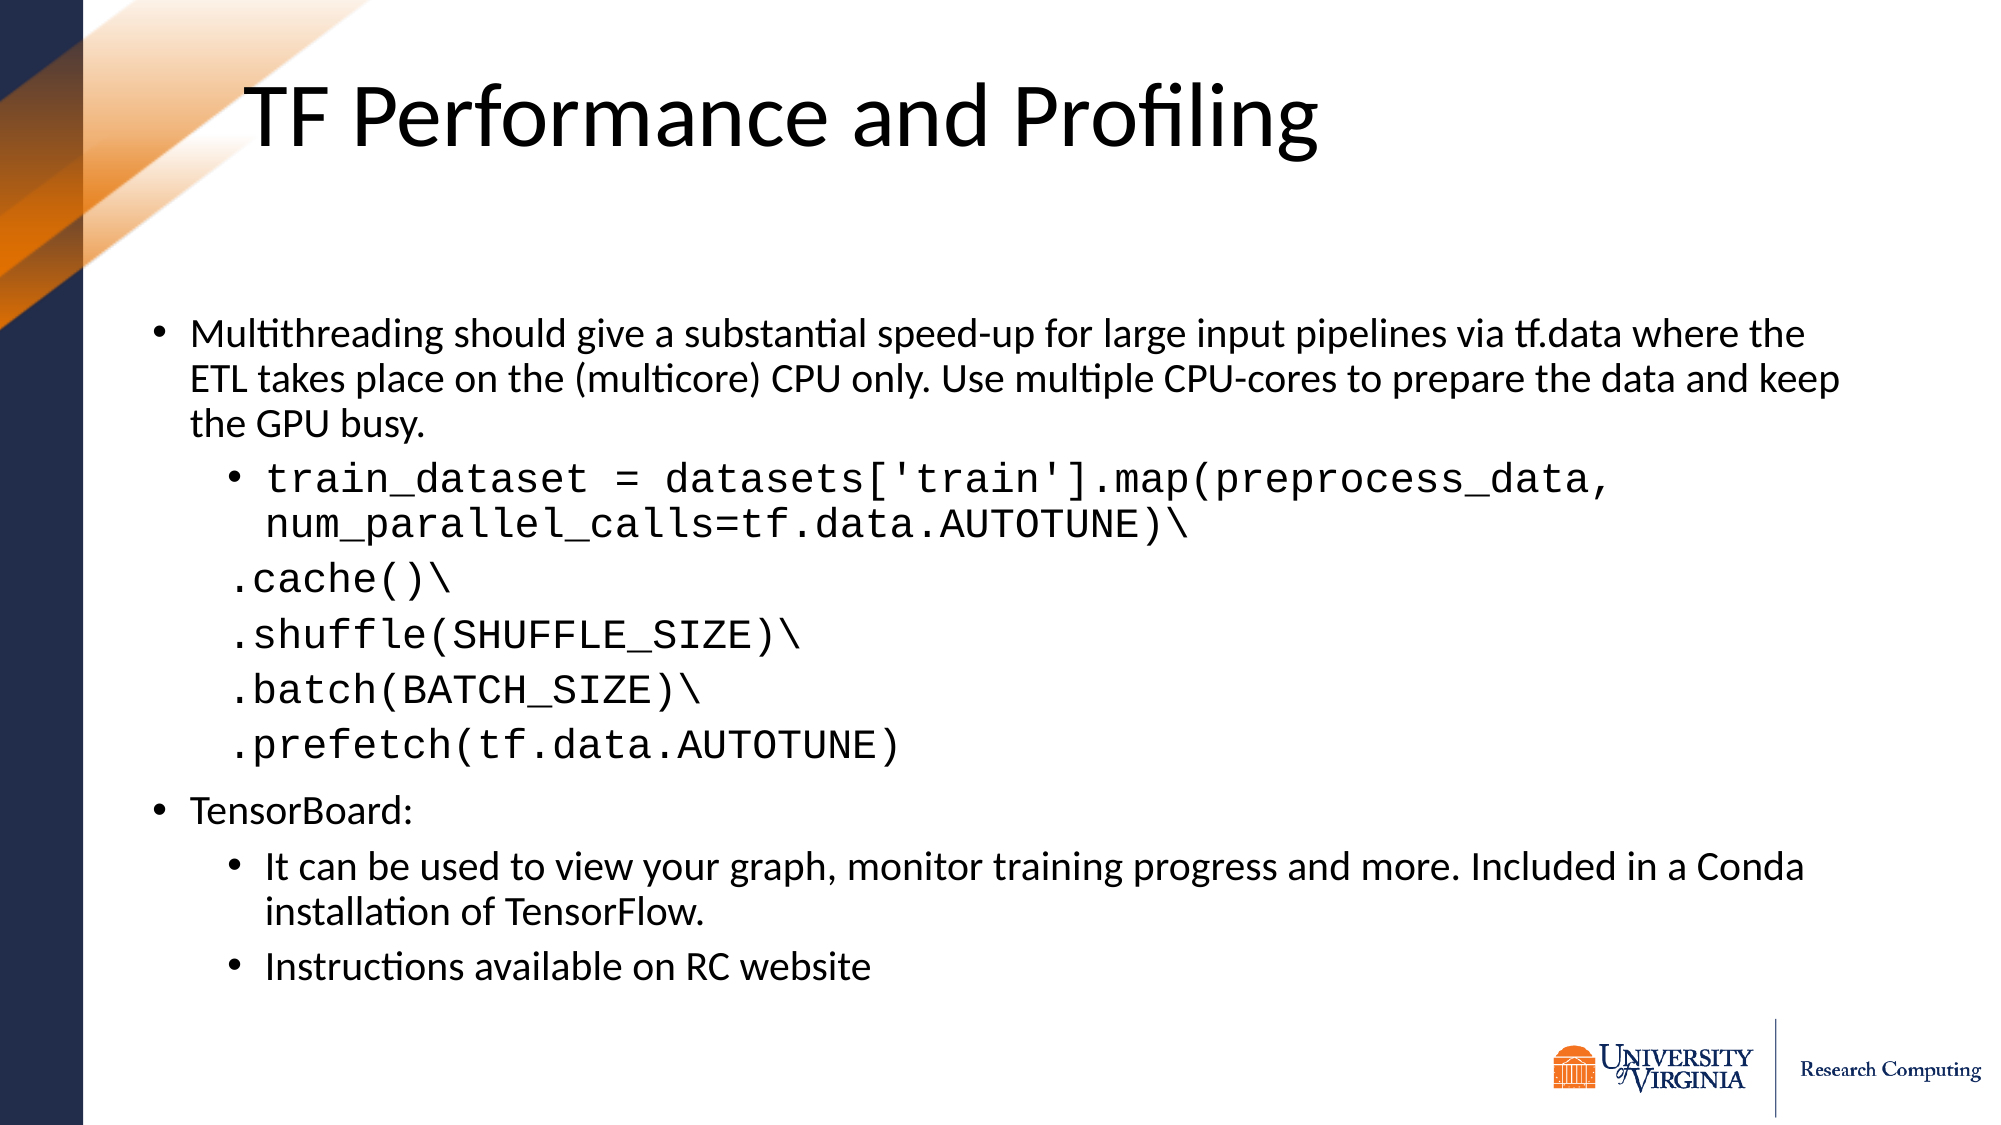

# TF Performance and Profiling
Multithreading should give a substantial speed-up for large input pipelines via tf.data where the ETL takes place on the (multicore) CPU only. Use multiple CPU-cores to prepare the data and keep the GPU busy.
train_dataset = datasets['train'].map(preprocess_data, num_parallel_calls=tf.data.AUTOTUNE)\
.cache()\
.shuffle(SHUFFLE_SIZE)\
.batch(BATCH_SIZE)\
.prefetch(tf.data.AUTOTUNE)
TensorBoard:
It can be used to view your graph, monitor training progress and more. Included in a Conda installation of TensorFlow.
Instructions available on RC website